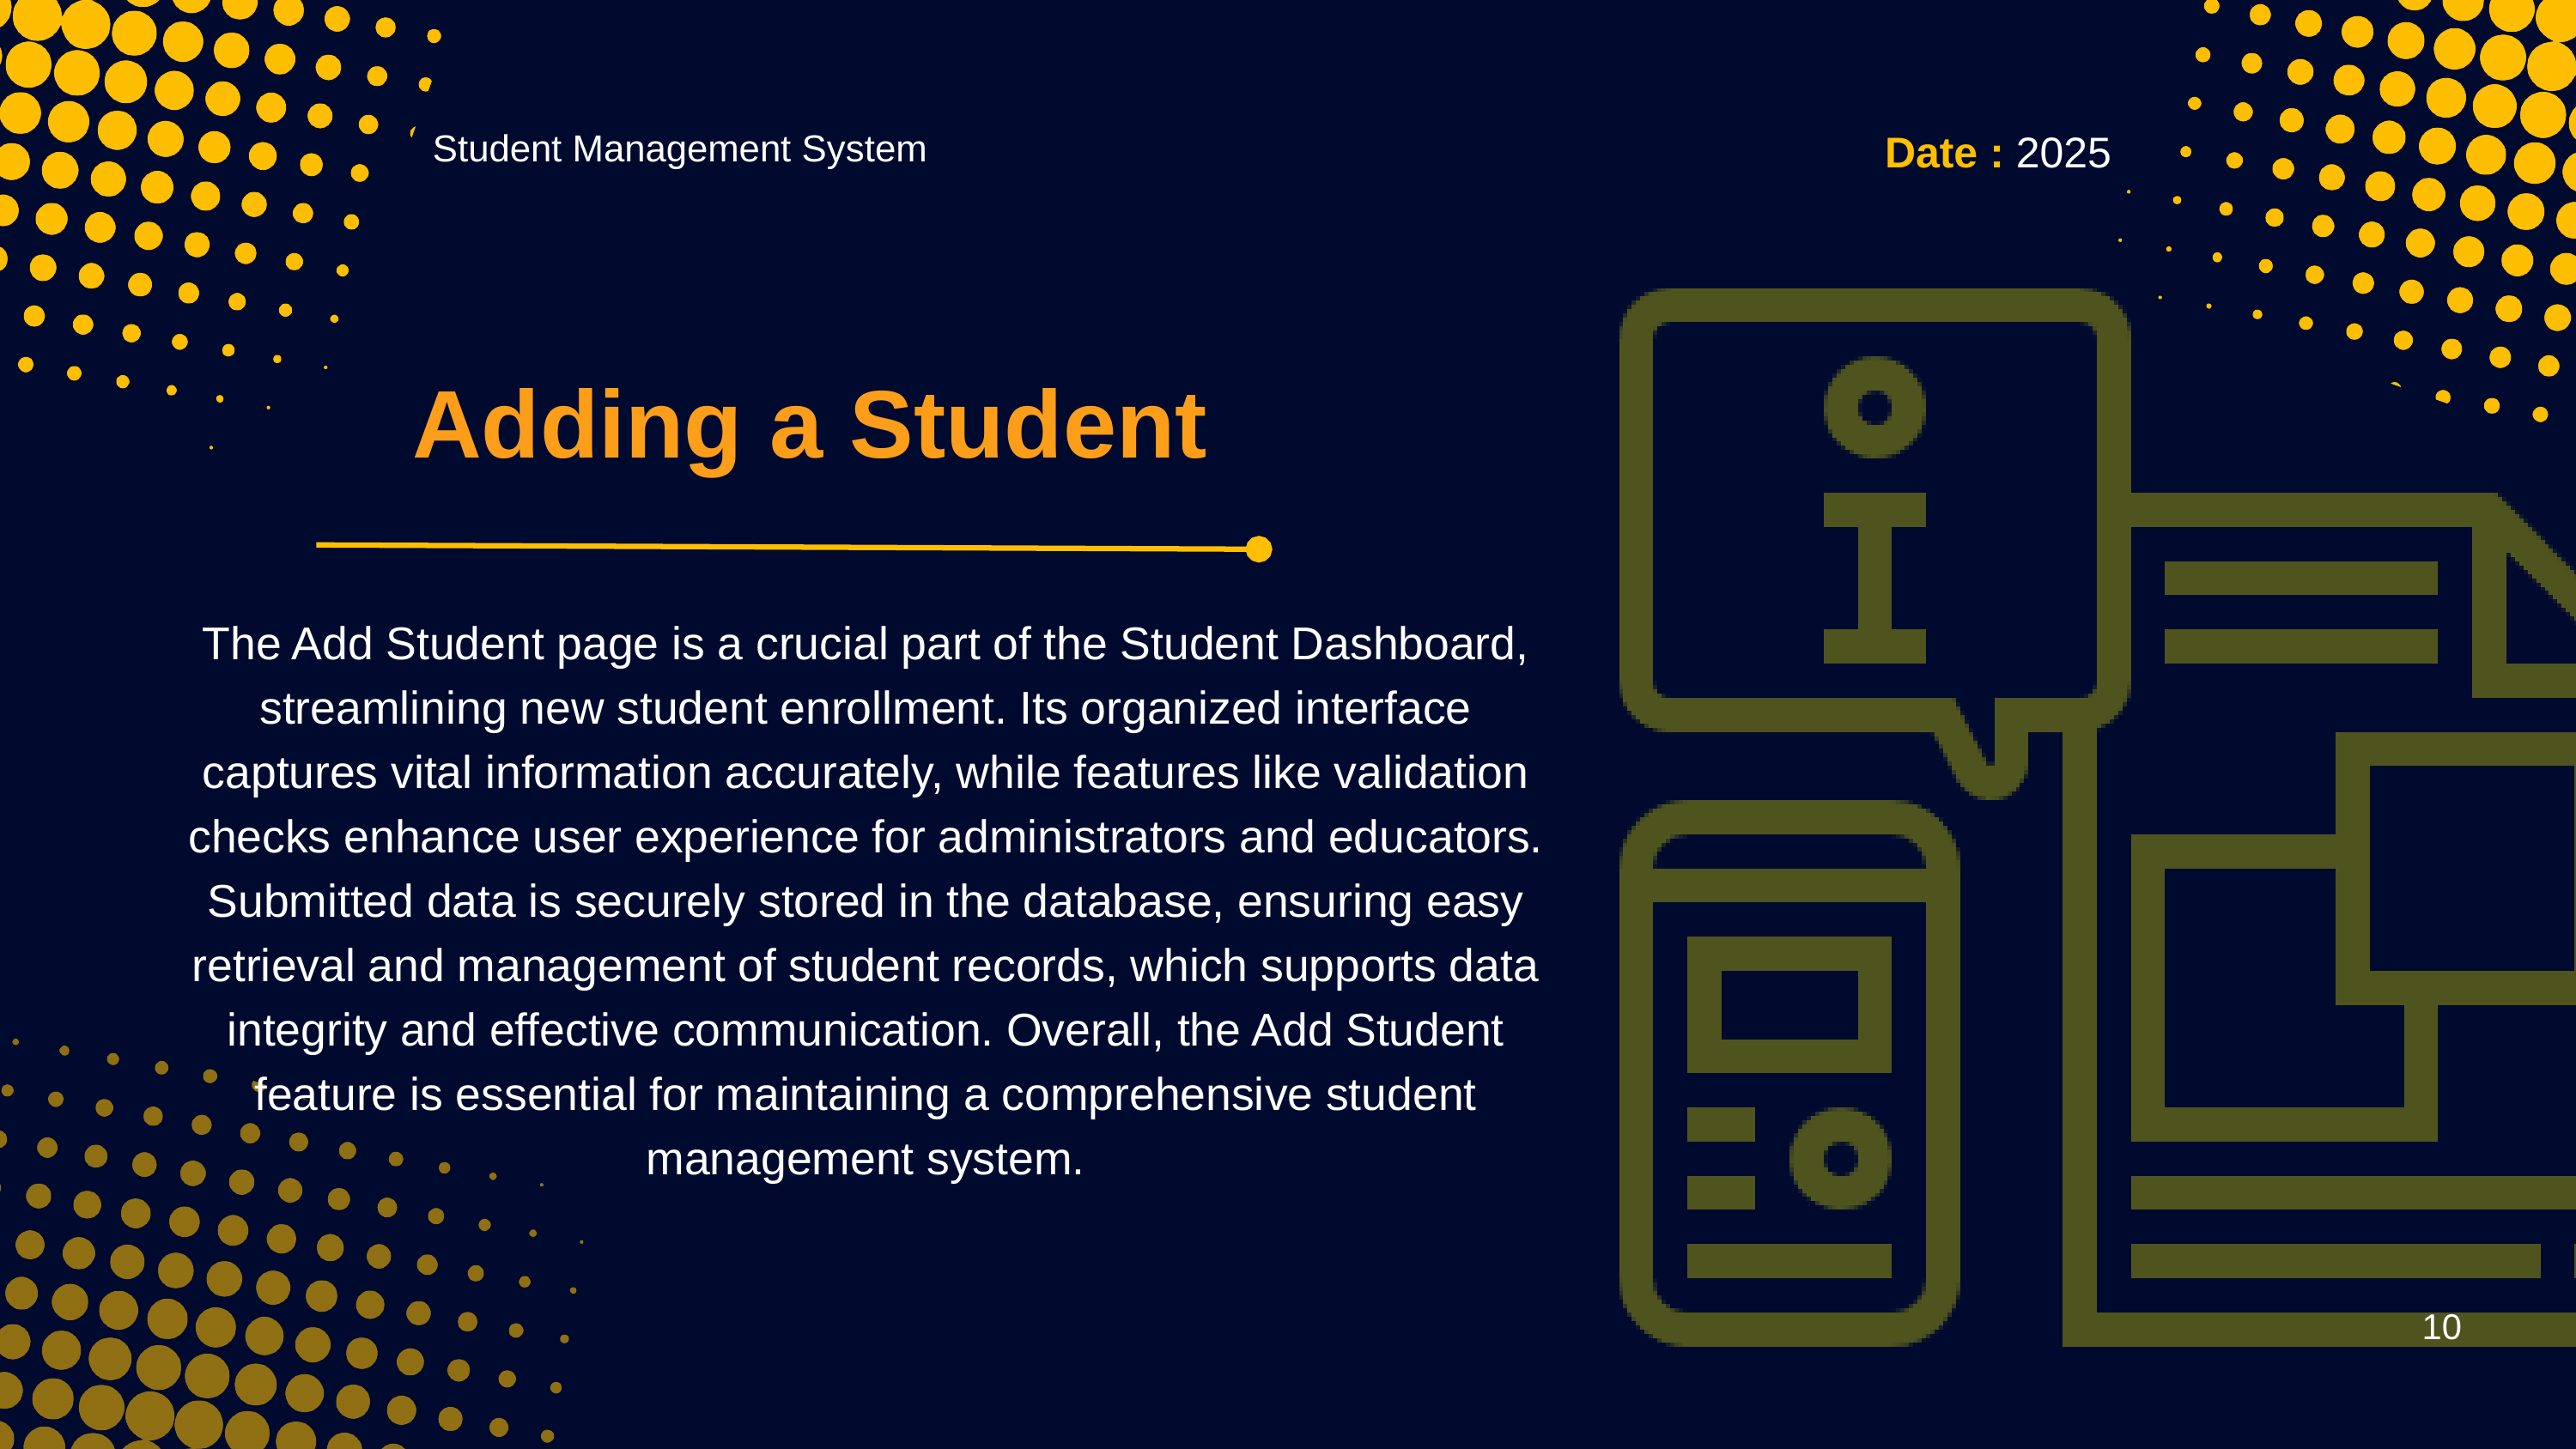

Date : 2025
Student Management System

Adding a Student

The Add Student page is a crucial part of the Student Dashboard, streamlining new student enrollment. Its organized interface captures vital information accurately, while features like validation checks enhance user experience for administrators and educators. Submitted data is securely stored in the database, ensuring easy retrieval and management of student records, which supports data integrity and effective communication. Overall, the Add Student feature is essential for maintaining a comprehensive student management system.

10